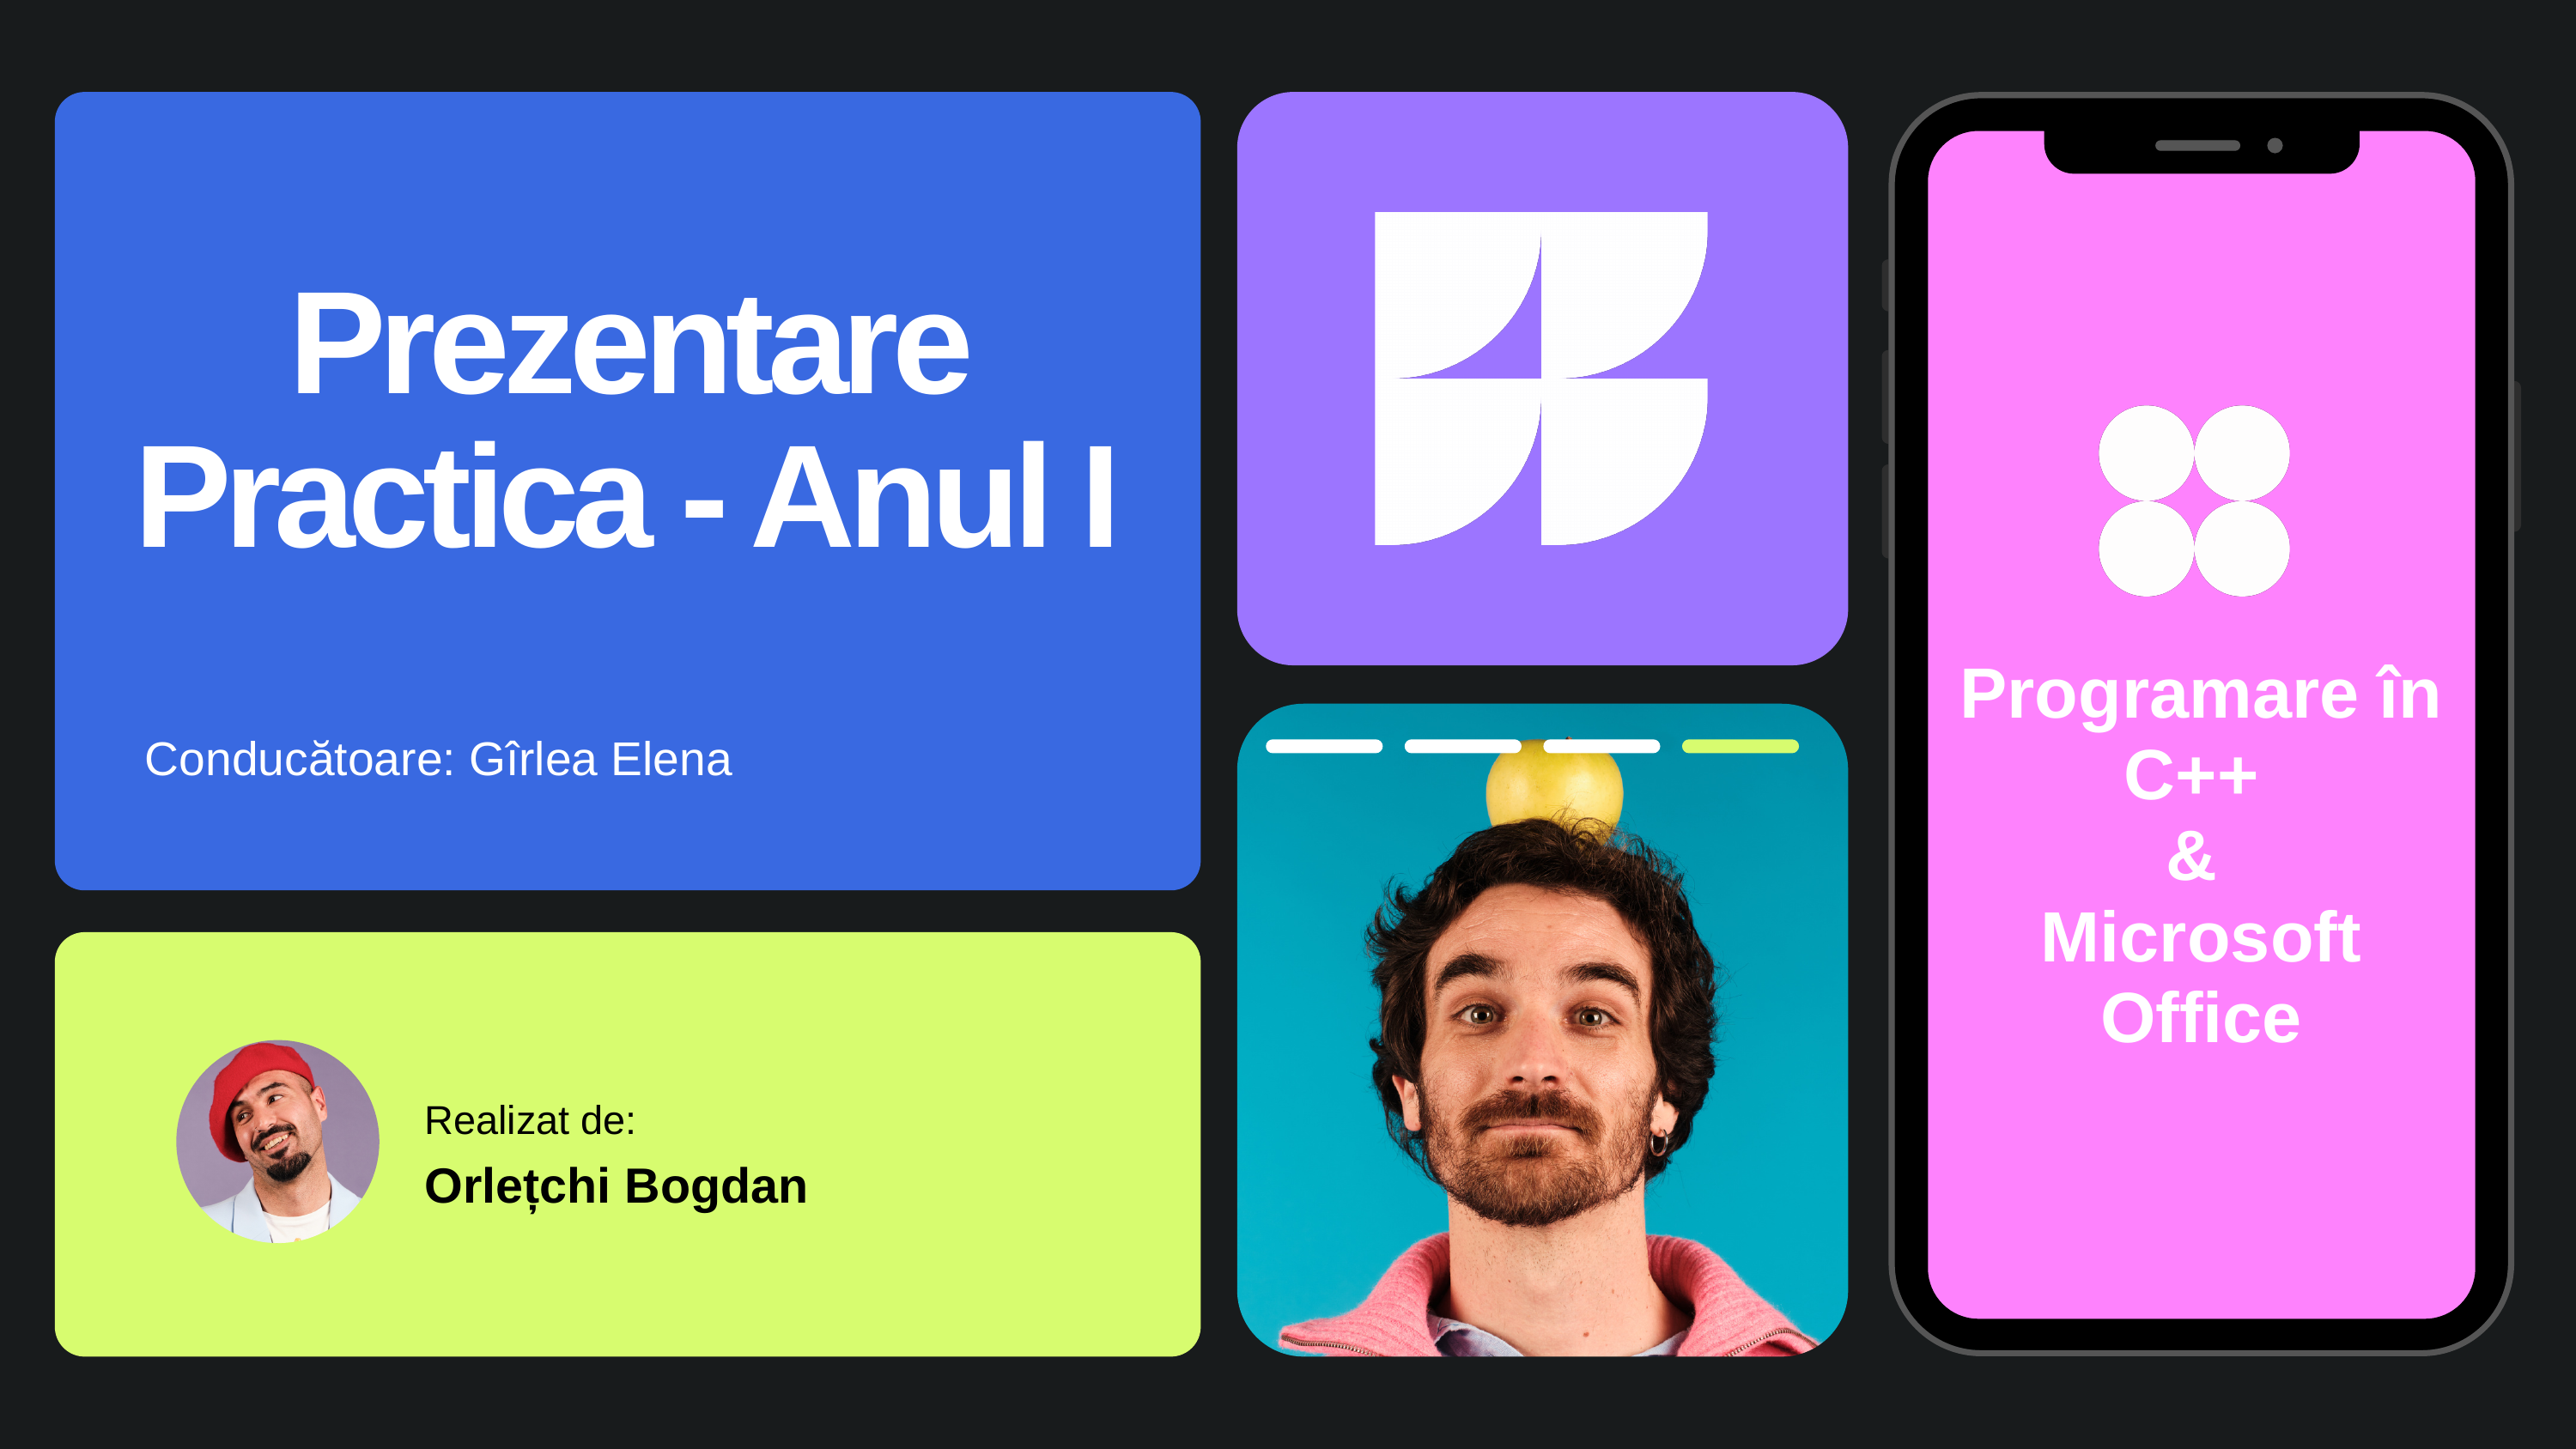

Prezentare Practica - Anul I

Programare în C++
&
Microsoft Office

Conducătoare: Gîrlea Elena

Realizat de:
Orlețchi Bogdan